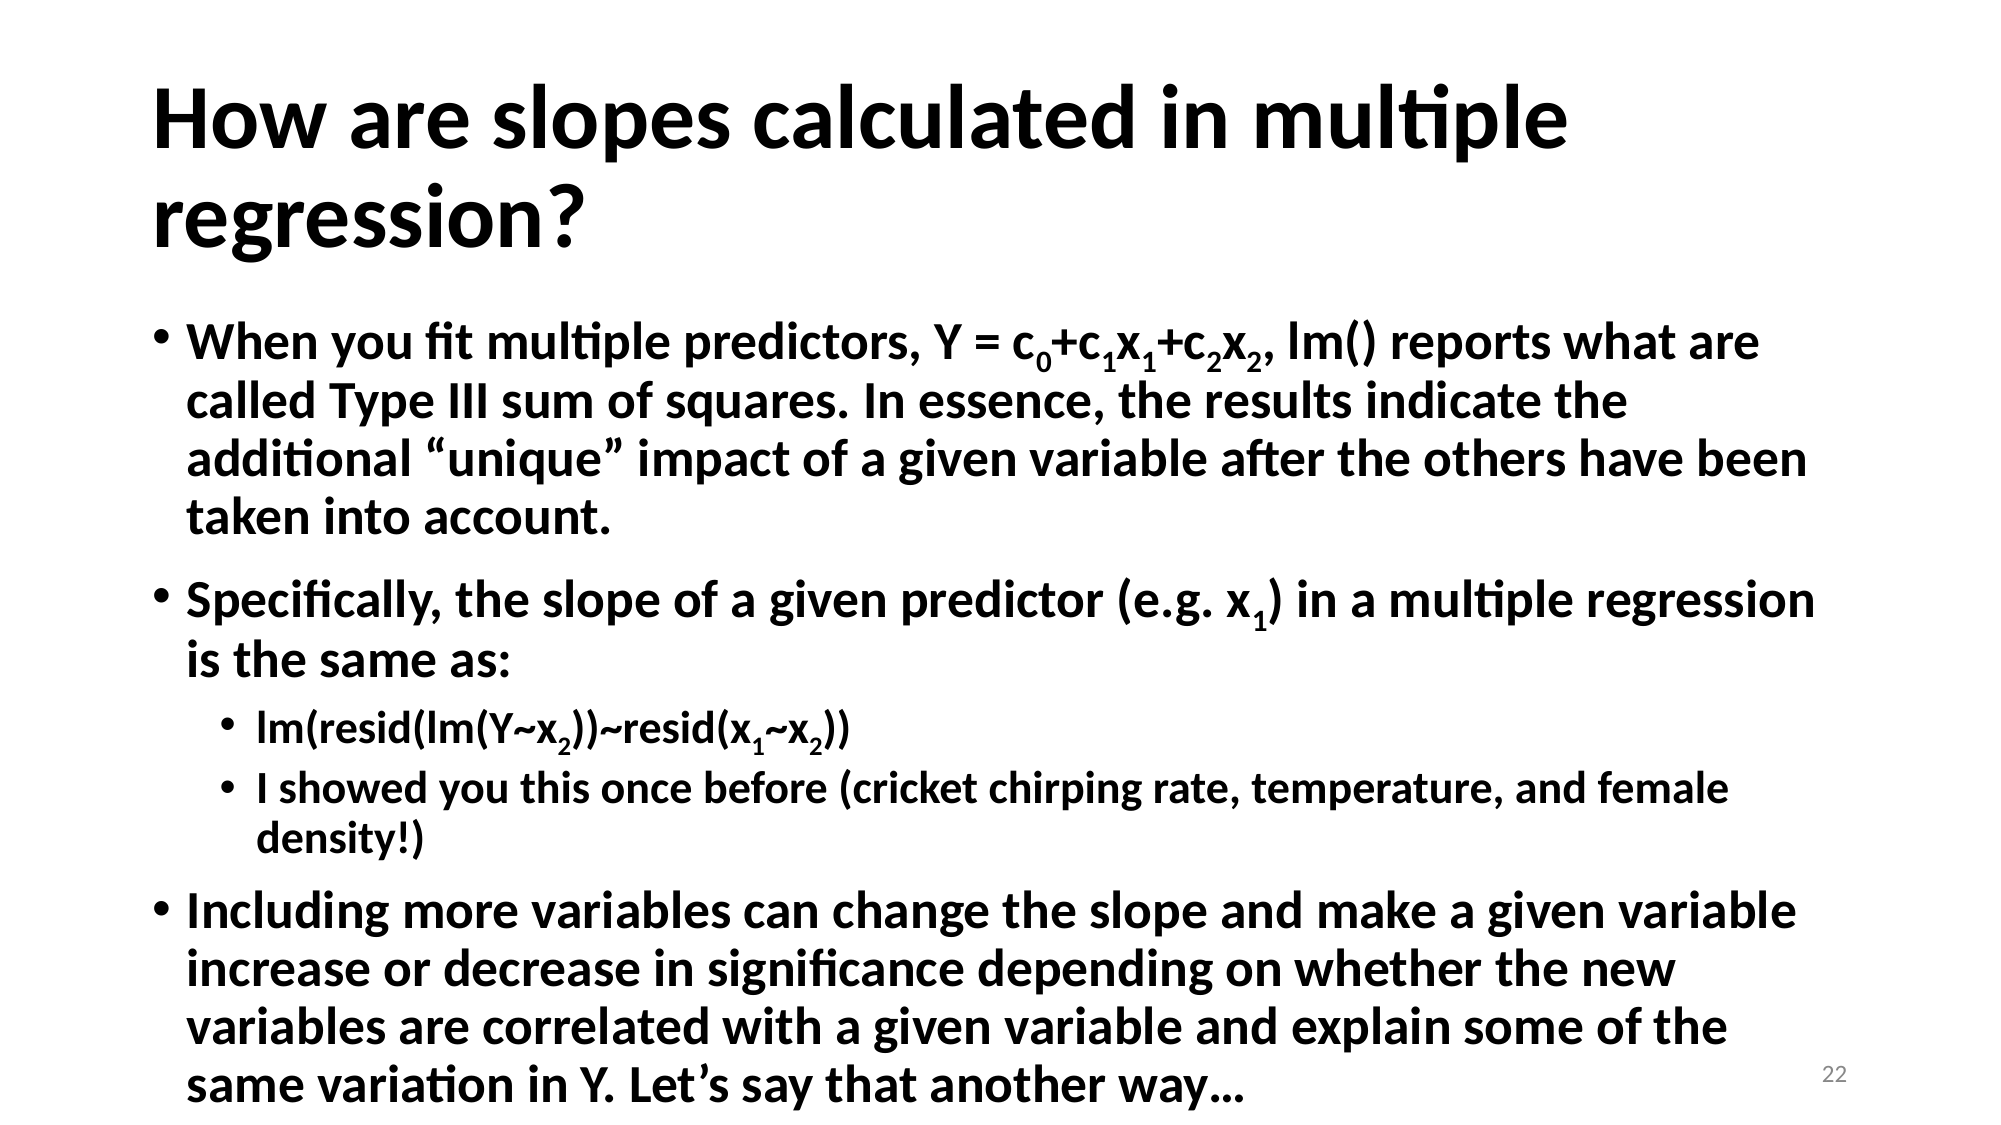

# How are slopes calculated in multiple regression?
When you fit multiple predictors, Y = c0+c1x1+c2x2, lm() reports what are called Type III sum of squares. In essence, the results indicate the additional “unique” impact of a given variable after the others have been taken into account.
Specifically, the slope of a given predictor (e.g. x1) in a multiple regression is the same as:
lm(resid(lm(Y~x2))~resid(x1~x2))
I showed you this once before (cricket chirping rate, temperature, and female density!)
Including more variables can change the slope and make a given variable increase or decrease in significance depending on whether the new variables are correlated with a given variable and explain some of the same variation in Y. Let’s say that another way…
22